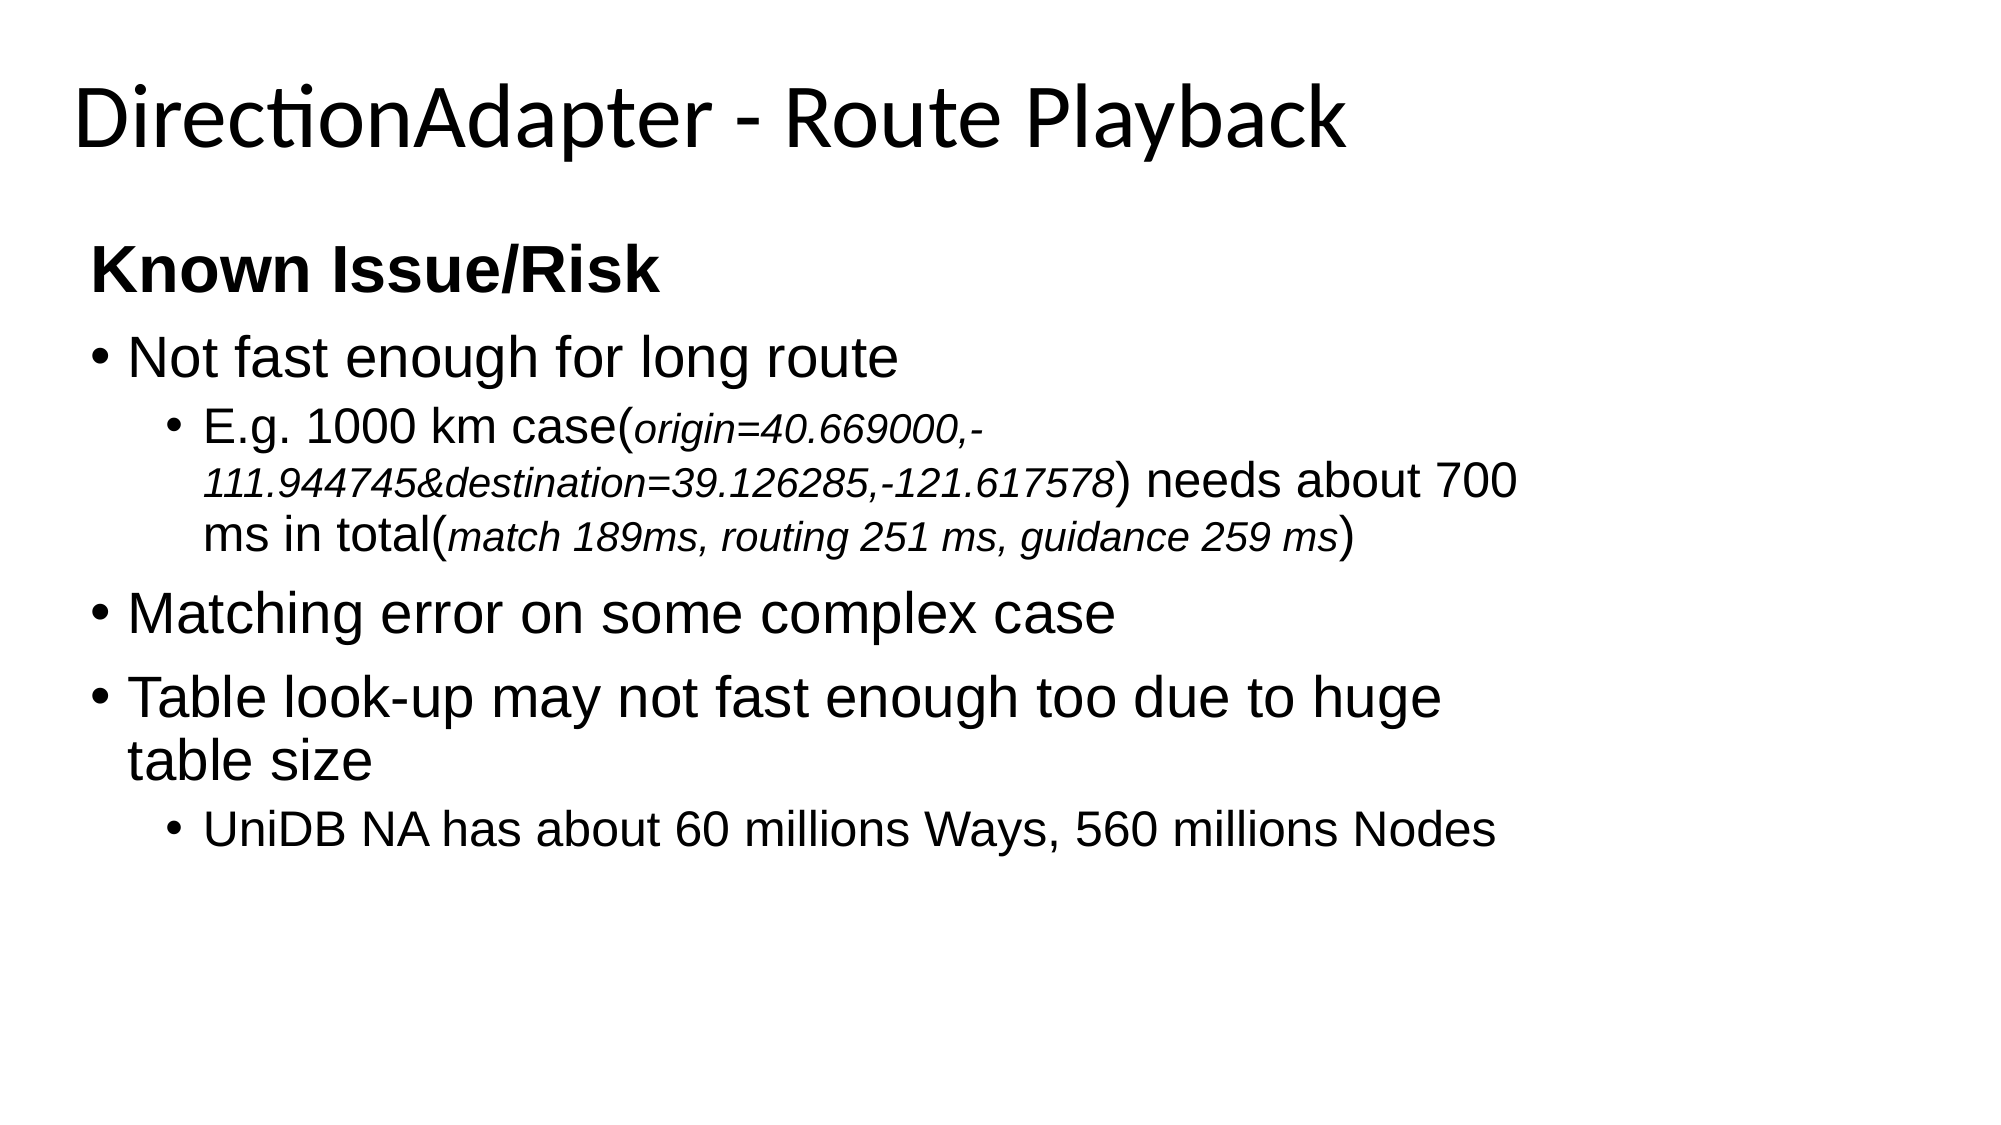

# DirectionAdapter - Route Playback

Known Issue/Risk
Not fast enough for long route
E.g. 1000 km case(origin=40.669000,-111.944745&destination=39.126285,-121.617578) needs about 700 ms in total(match 189ms, routing 251 ms, guidance 259 ms)
Matching error on some complex case
Table look-up may not fast enough too due to huge table size
UniDB NA has about 60 millions Ways, 560 millions Nodes